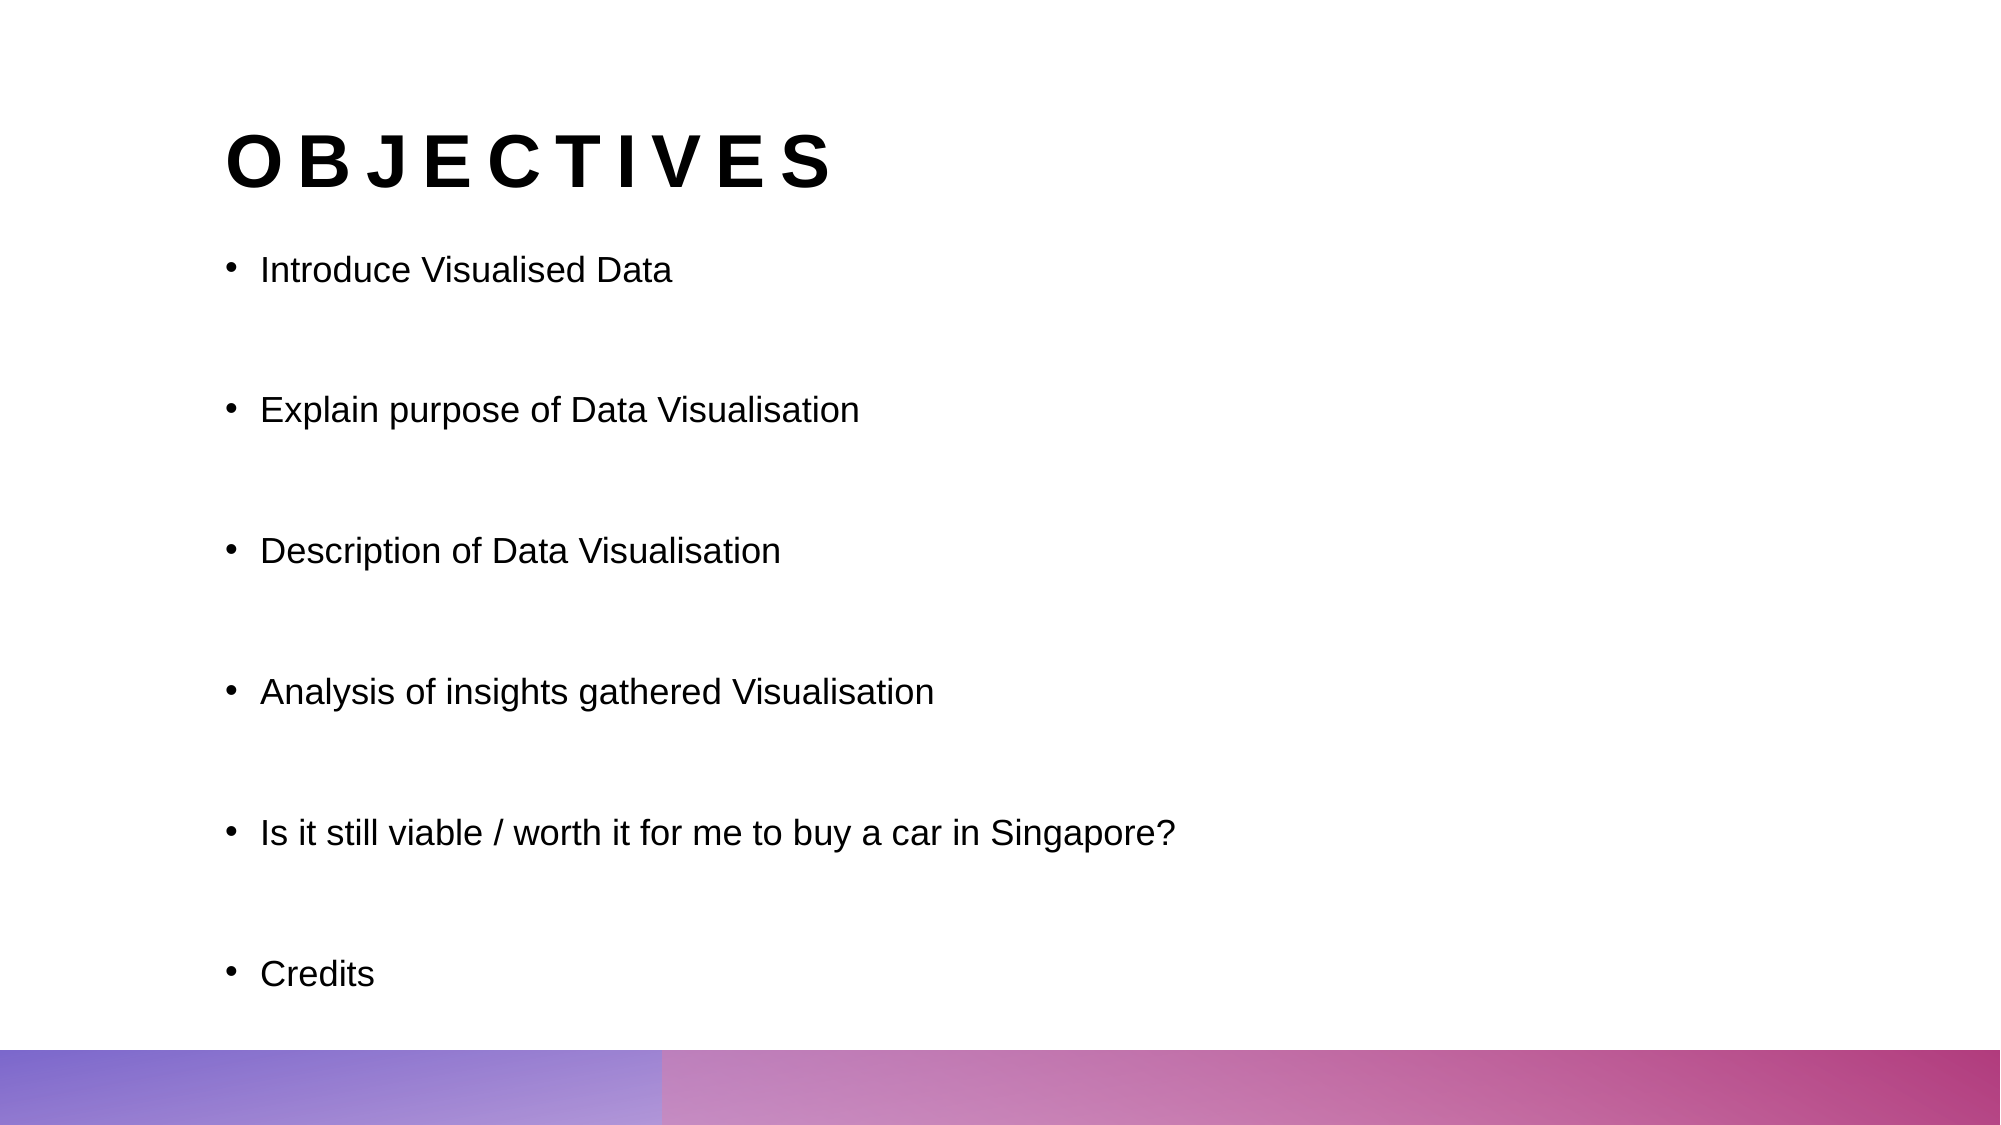

# Objectives
Introduce Visualised Data

Explain purpose of Data Visualisation

Description of Data Visualisation

Analysis of insights gathered Visualisation

Is it still viable / worth it for me to buy a car in Singapore?

Credits